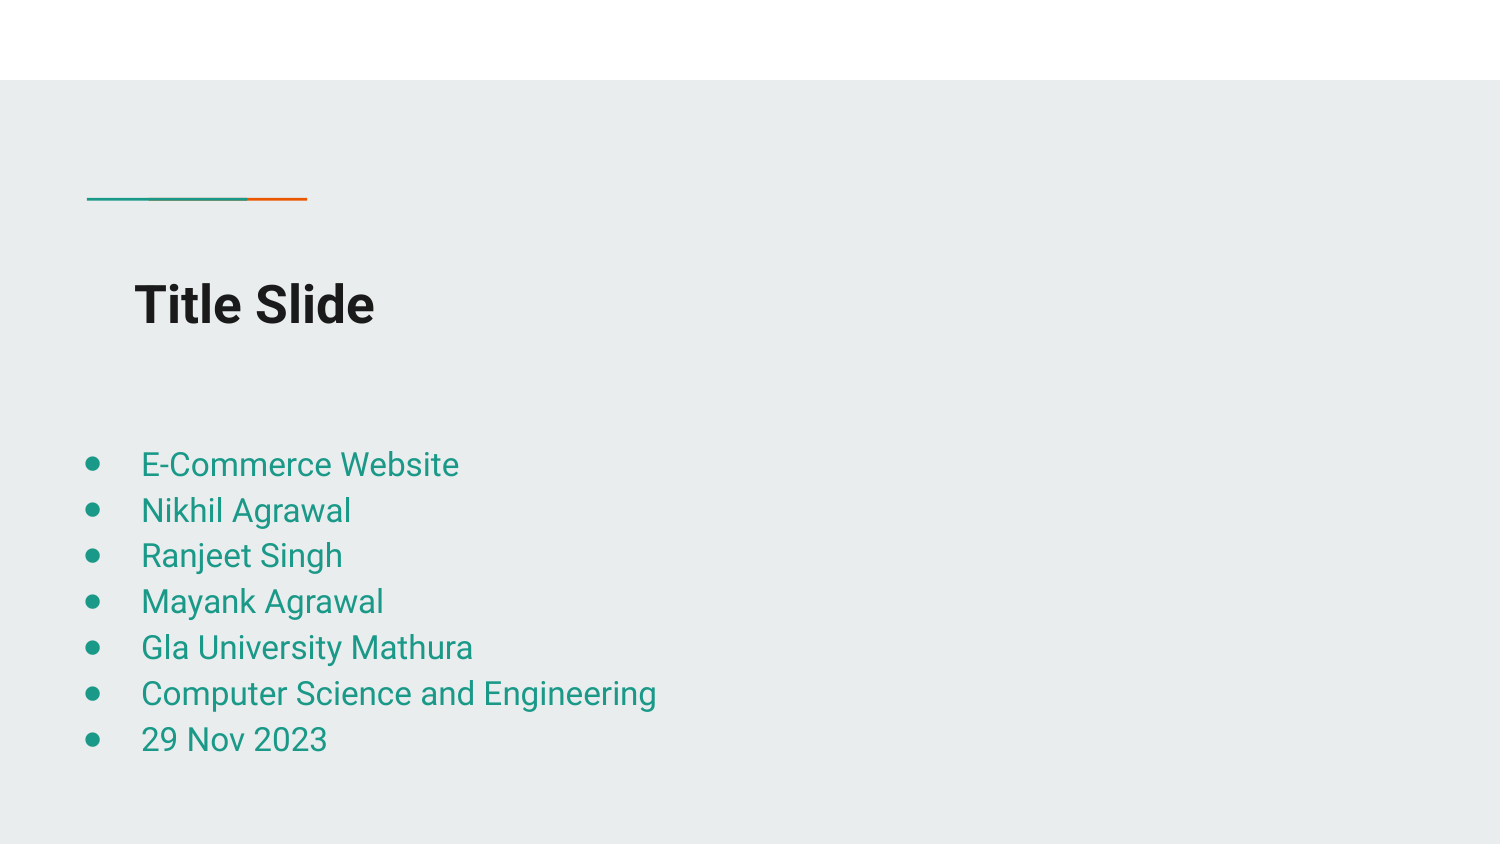

# Title Slide

E-Commerce Website
Nikhil Agrawal
Ranjeet Singh
Mayank Agrawal
Gla University Mathura
Computer Science and Engineering
29 Nov 2023